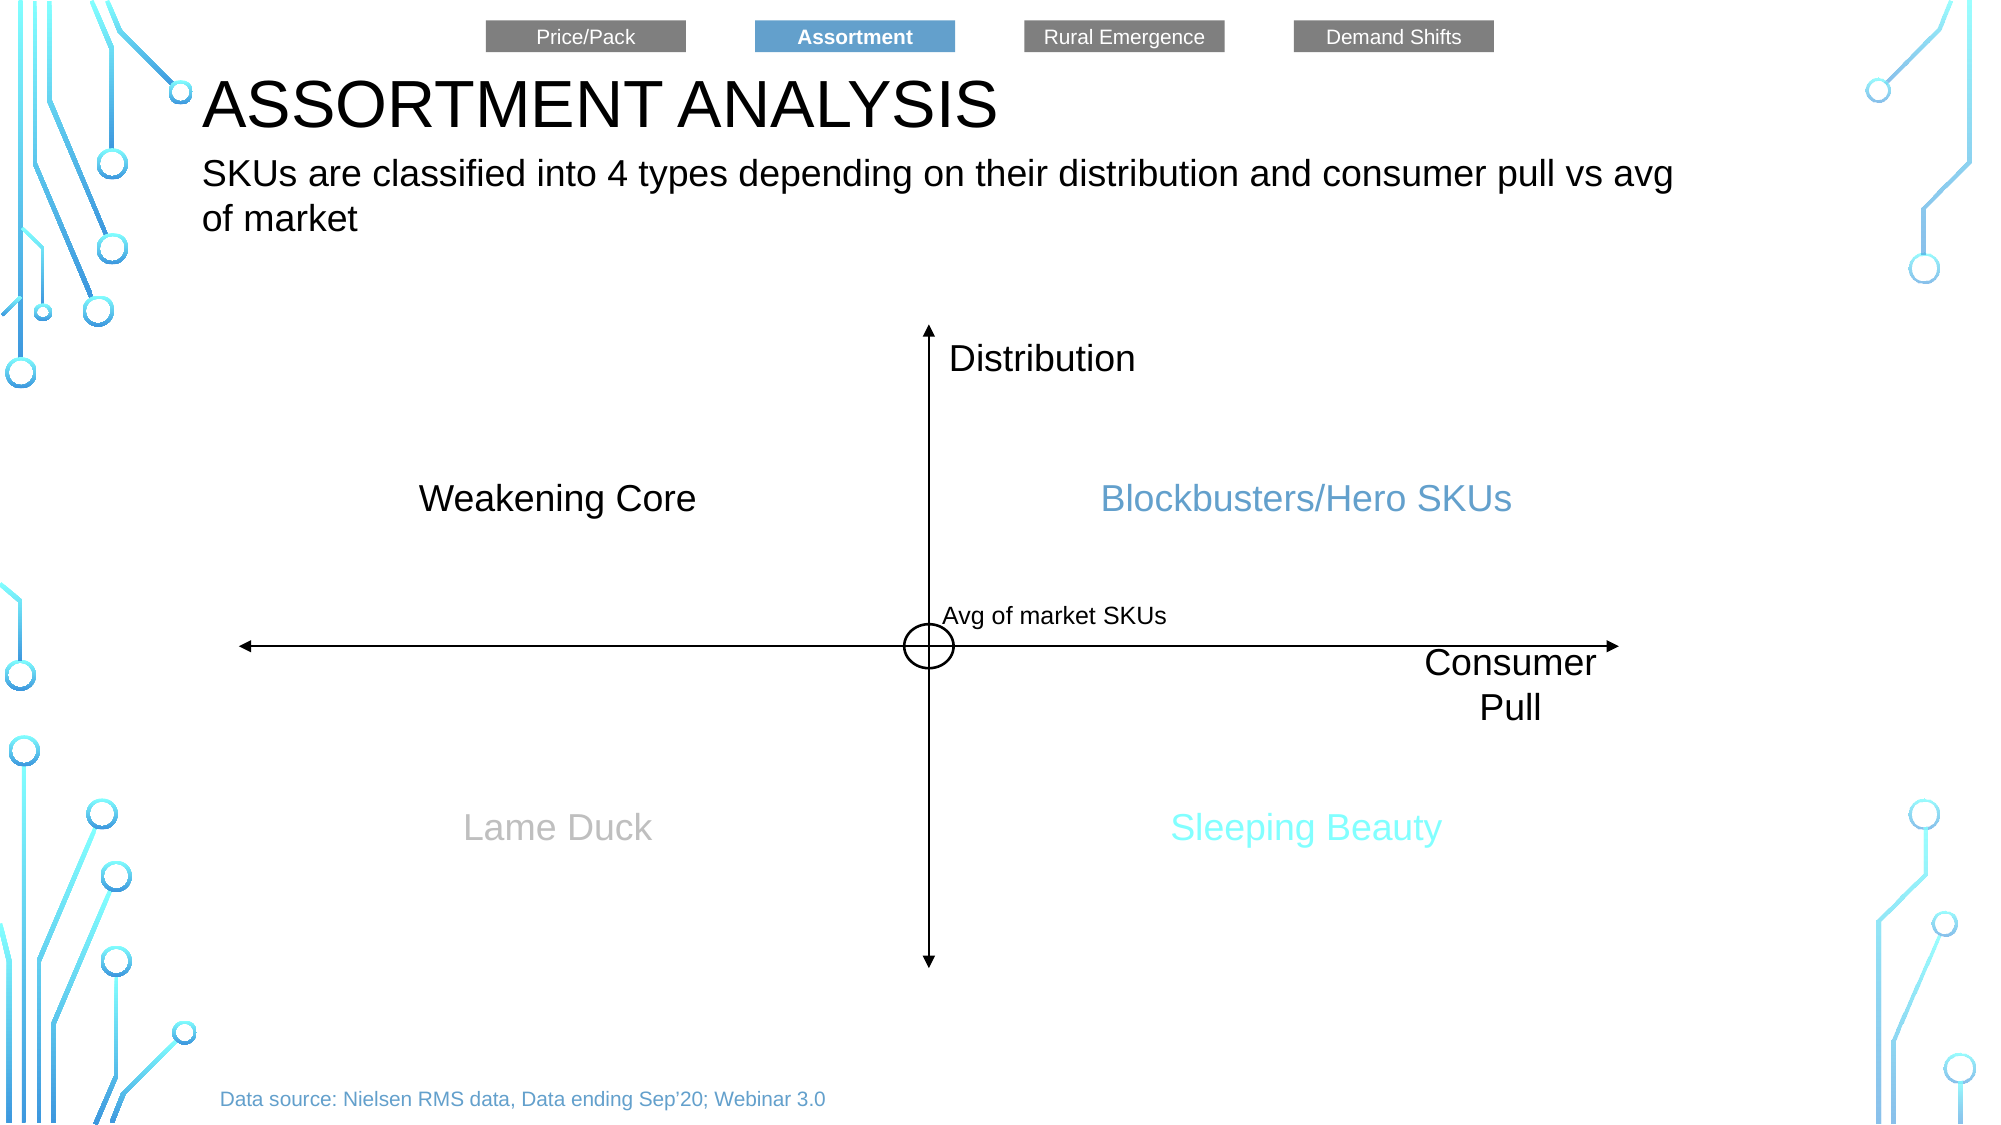

Price/Pack
Assortment
Rural Emergence
Demand Shifts
Assortment Analysis
SKUs are classified into 4 types depending on their distribution and consumer pull vs avg of market
Distribution
Weakening Core
Blockbusters/Hero SKUs
Avg of market SKUs

Consumer Pull
Lame Duck
Sleeping Beauty
Data source: Nielsen RMS data, Data ending Sep’20; Webinar 3.0